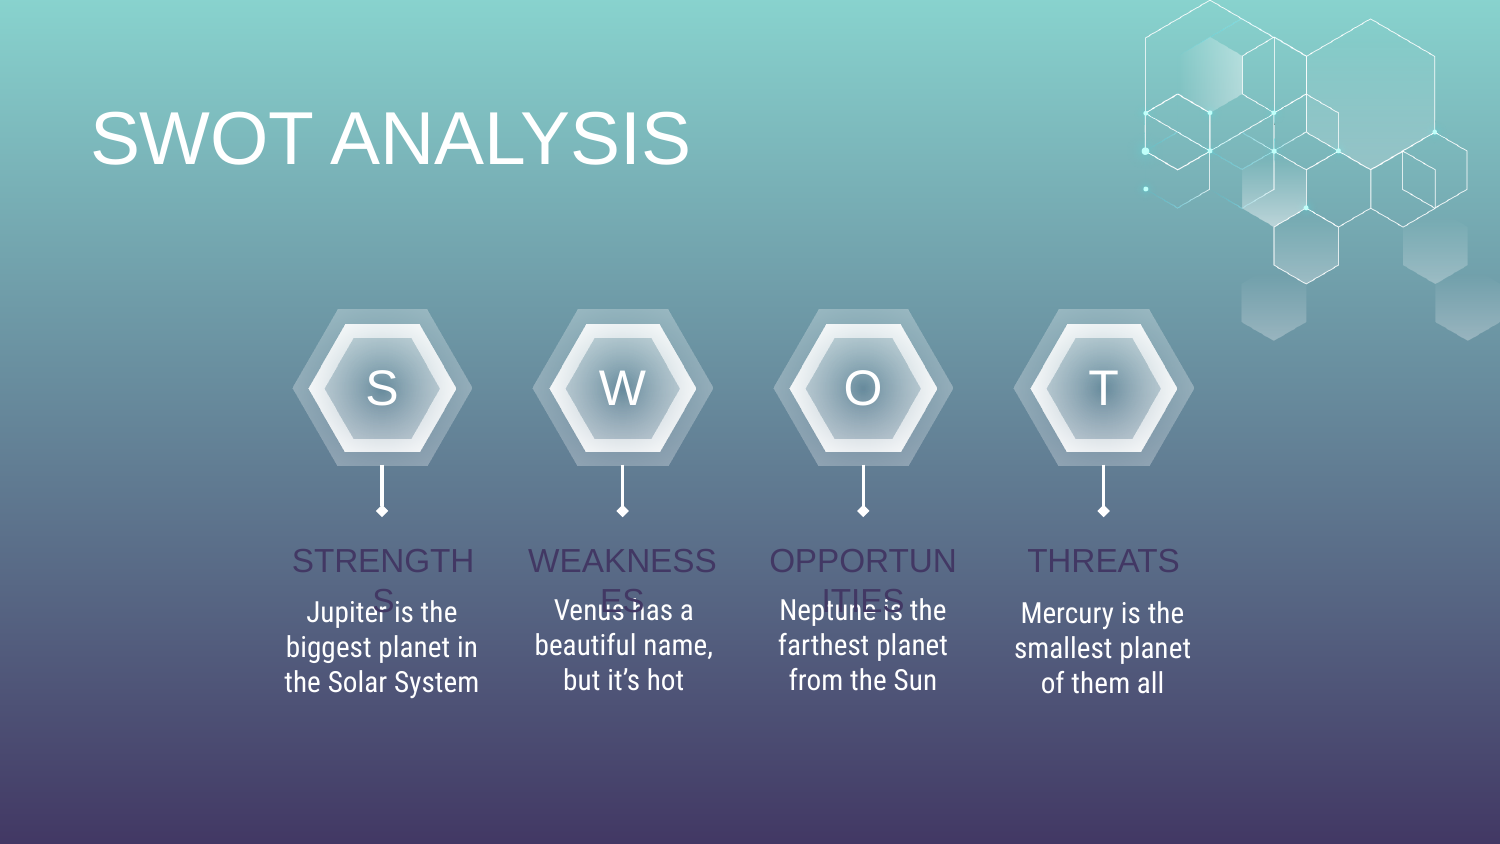

# SWOT ANALYSIS

S
W
O
T
STRENGTHS
WEAKNESSES

OPPORTUNITIES
THREATS
Neptune is the farthest planet from the Sun
Venus has a beautiful name, but it’s hot
Jupiter is the biggest planet in the Solar System
Mercury is the smallest planet of them all